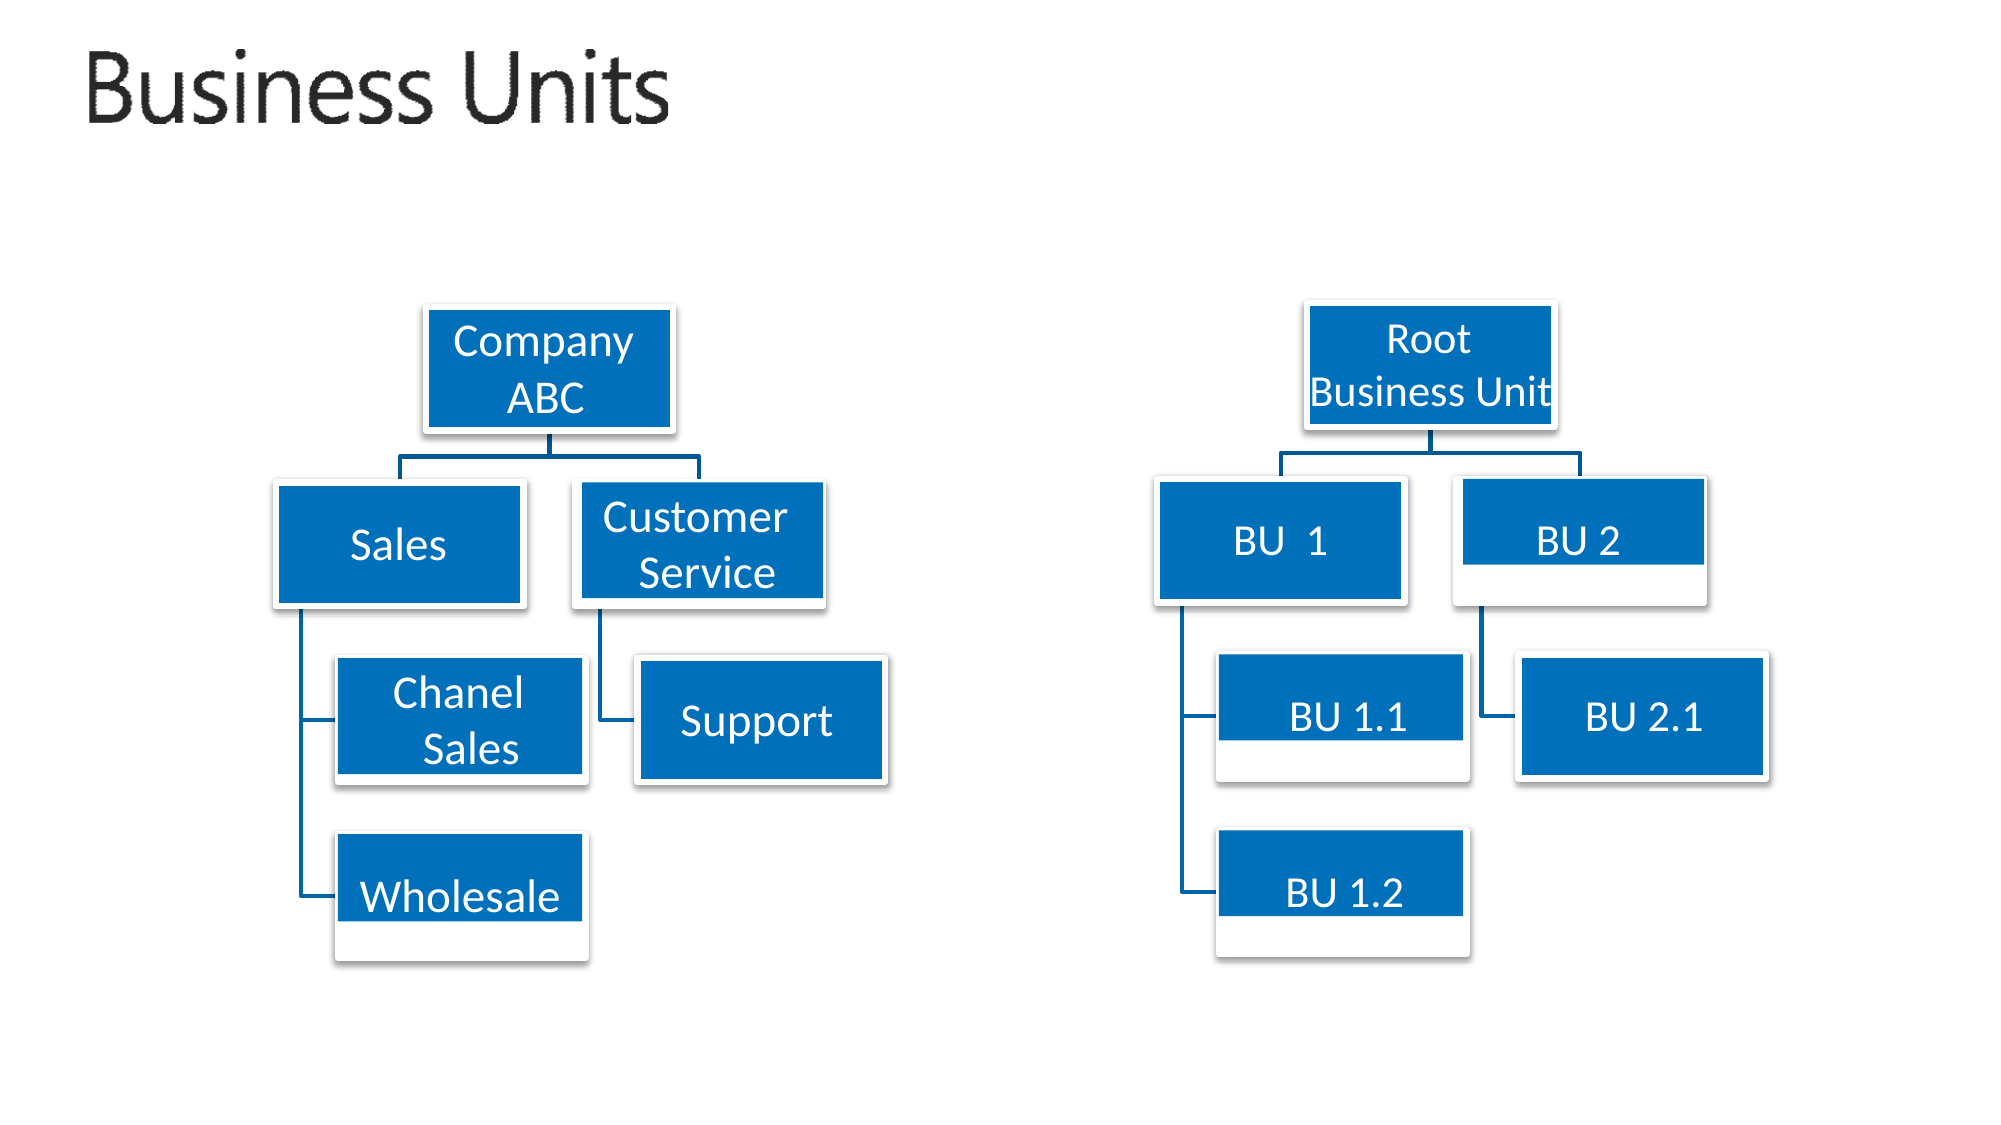

Root  Business Unit
# Company  ABC

BU  1
BU 2
Sales
Customer  Service

BU 1.1
BU 2.1
Chanel  Sales
Support

BU 1.2
Wholesale